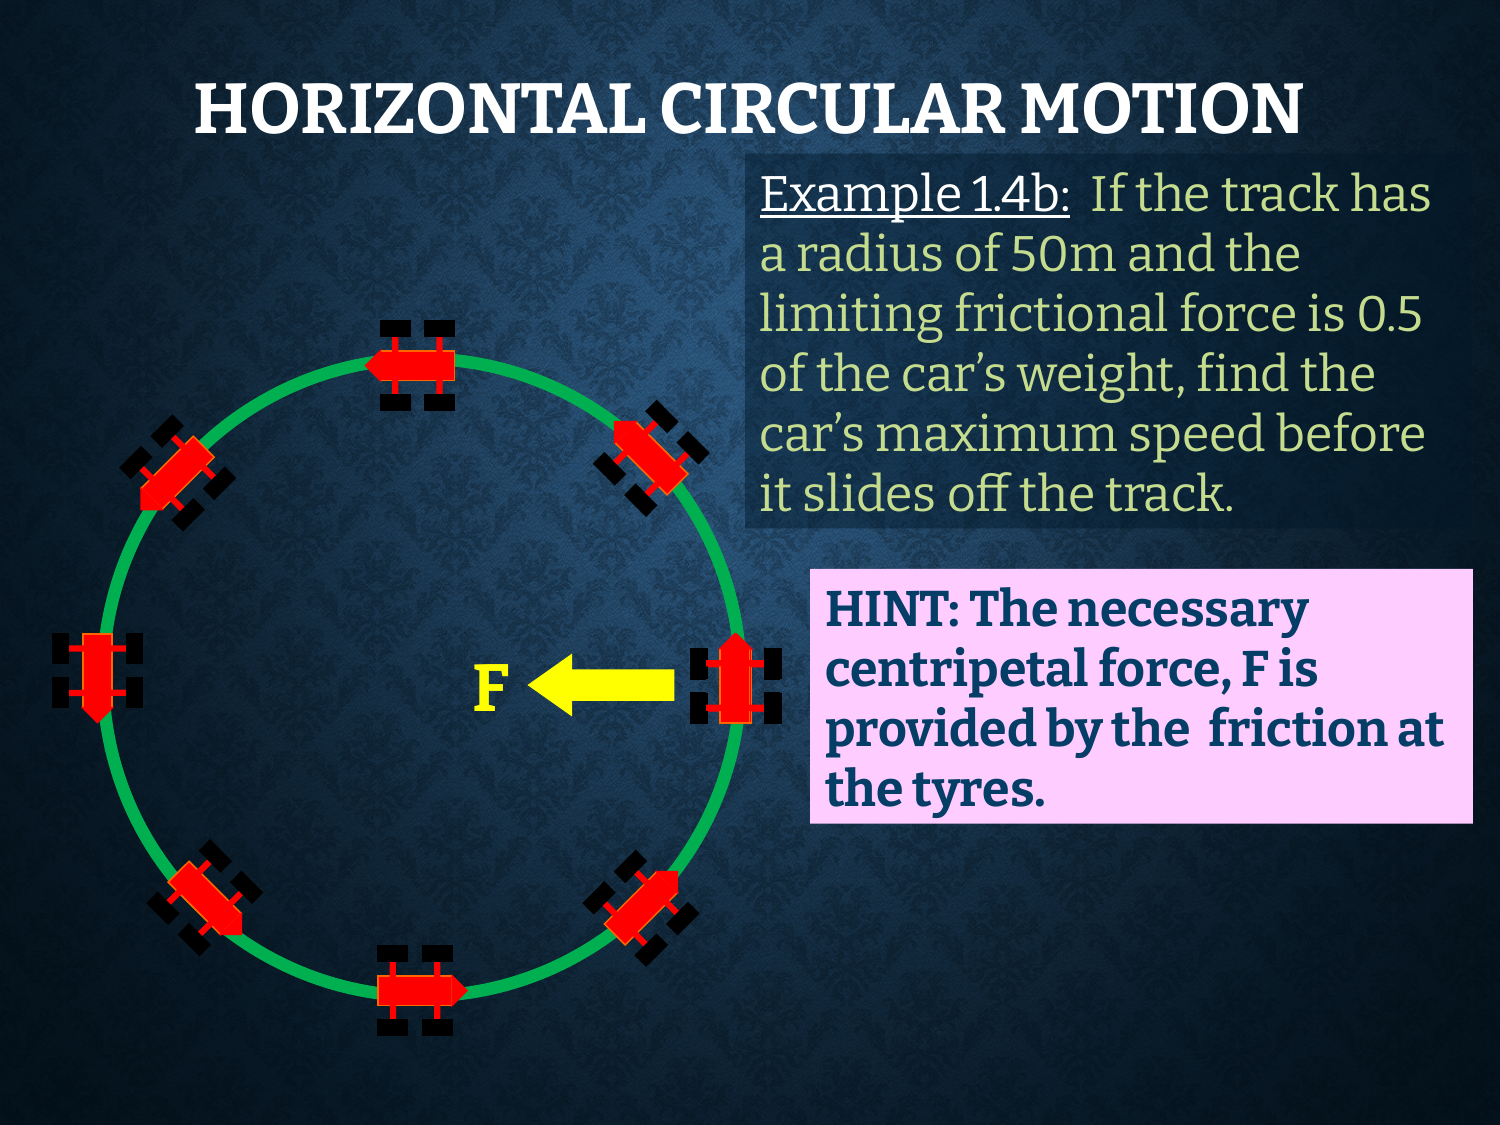

Horizontal Circular Motion
Example 1.4b:  If the track has a radius of 50m and the limiting frictional force is 0.5 of the car’s weight, find the car’s maximum speed before it slides off the track.

HINT: The necessary centripetal force, F is provided by the  friction at the tyres.

F